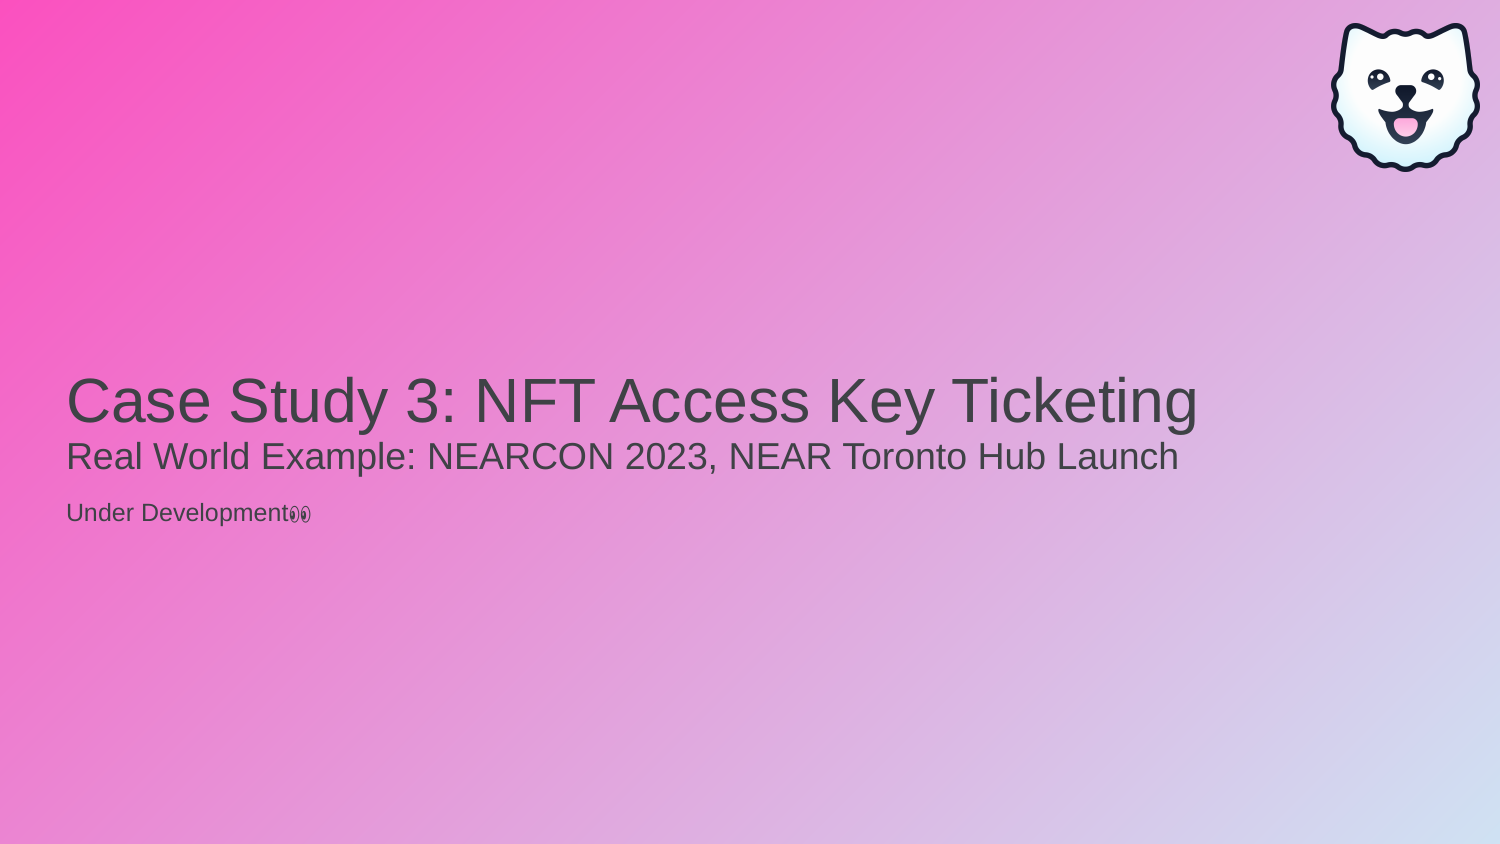

# Case Study 3: NFT Access Key Ticketing
Real World Example: NEARCON 2023, NEAR Toronto Hub Launch
Under Development👀